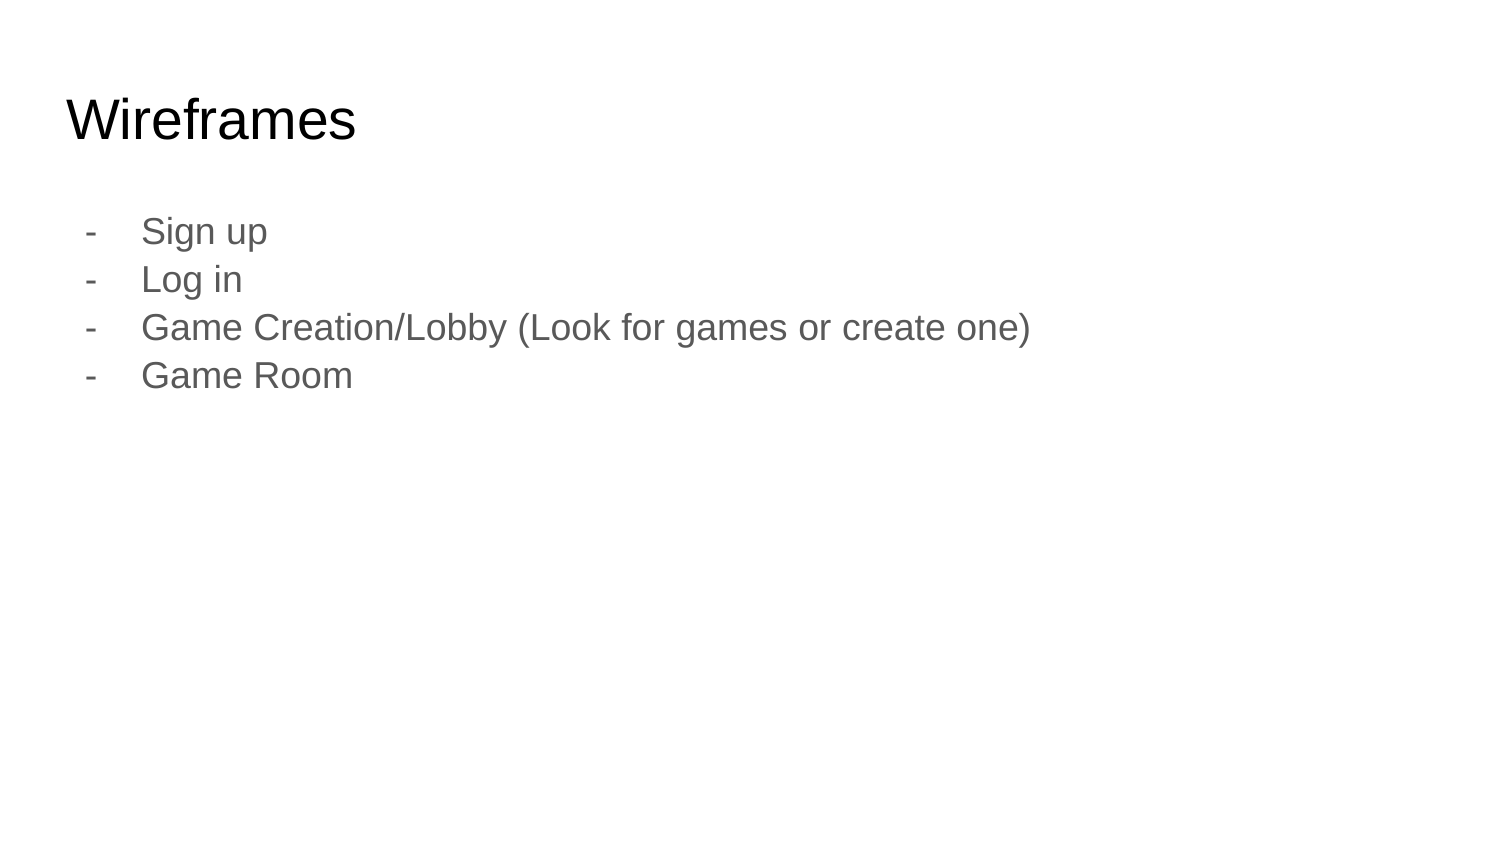

# Wireframes
Sign up
Log in
Game Creation/Lobby (Look for games or create one)
Game Room